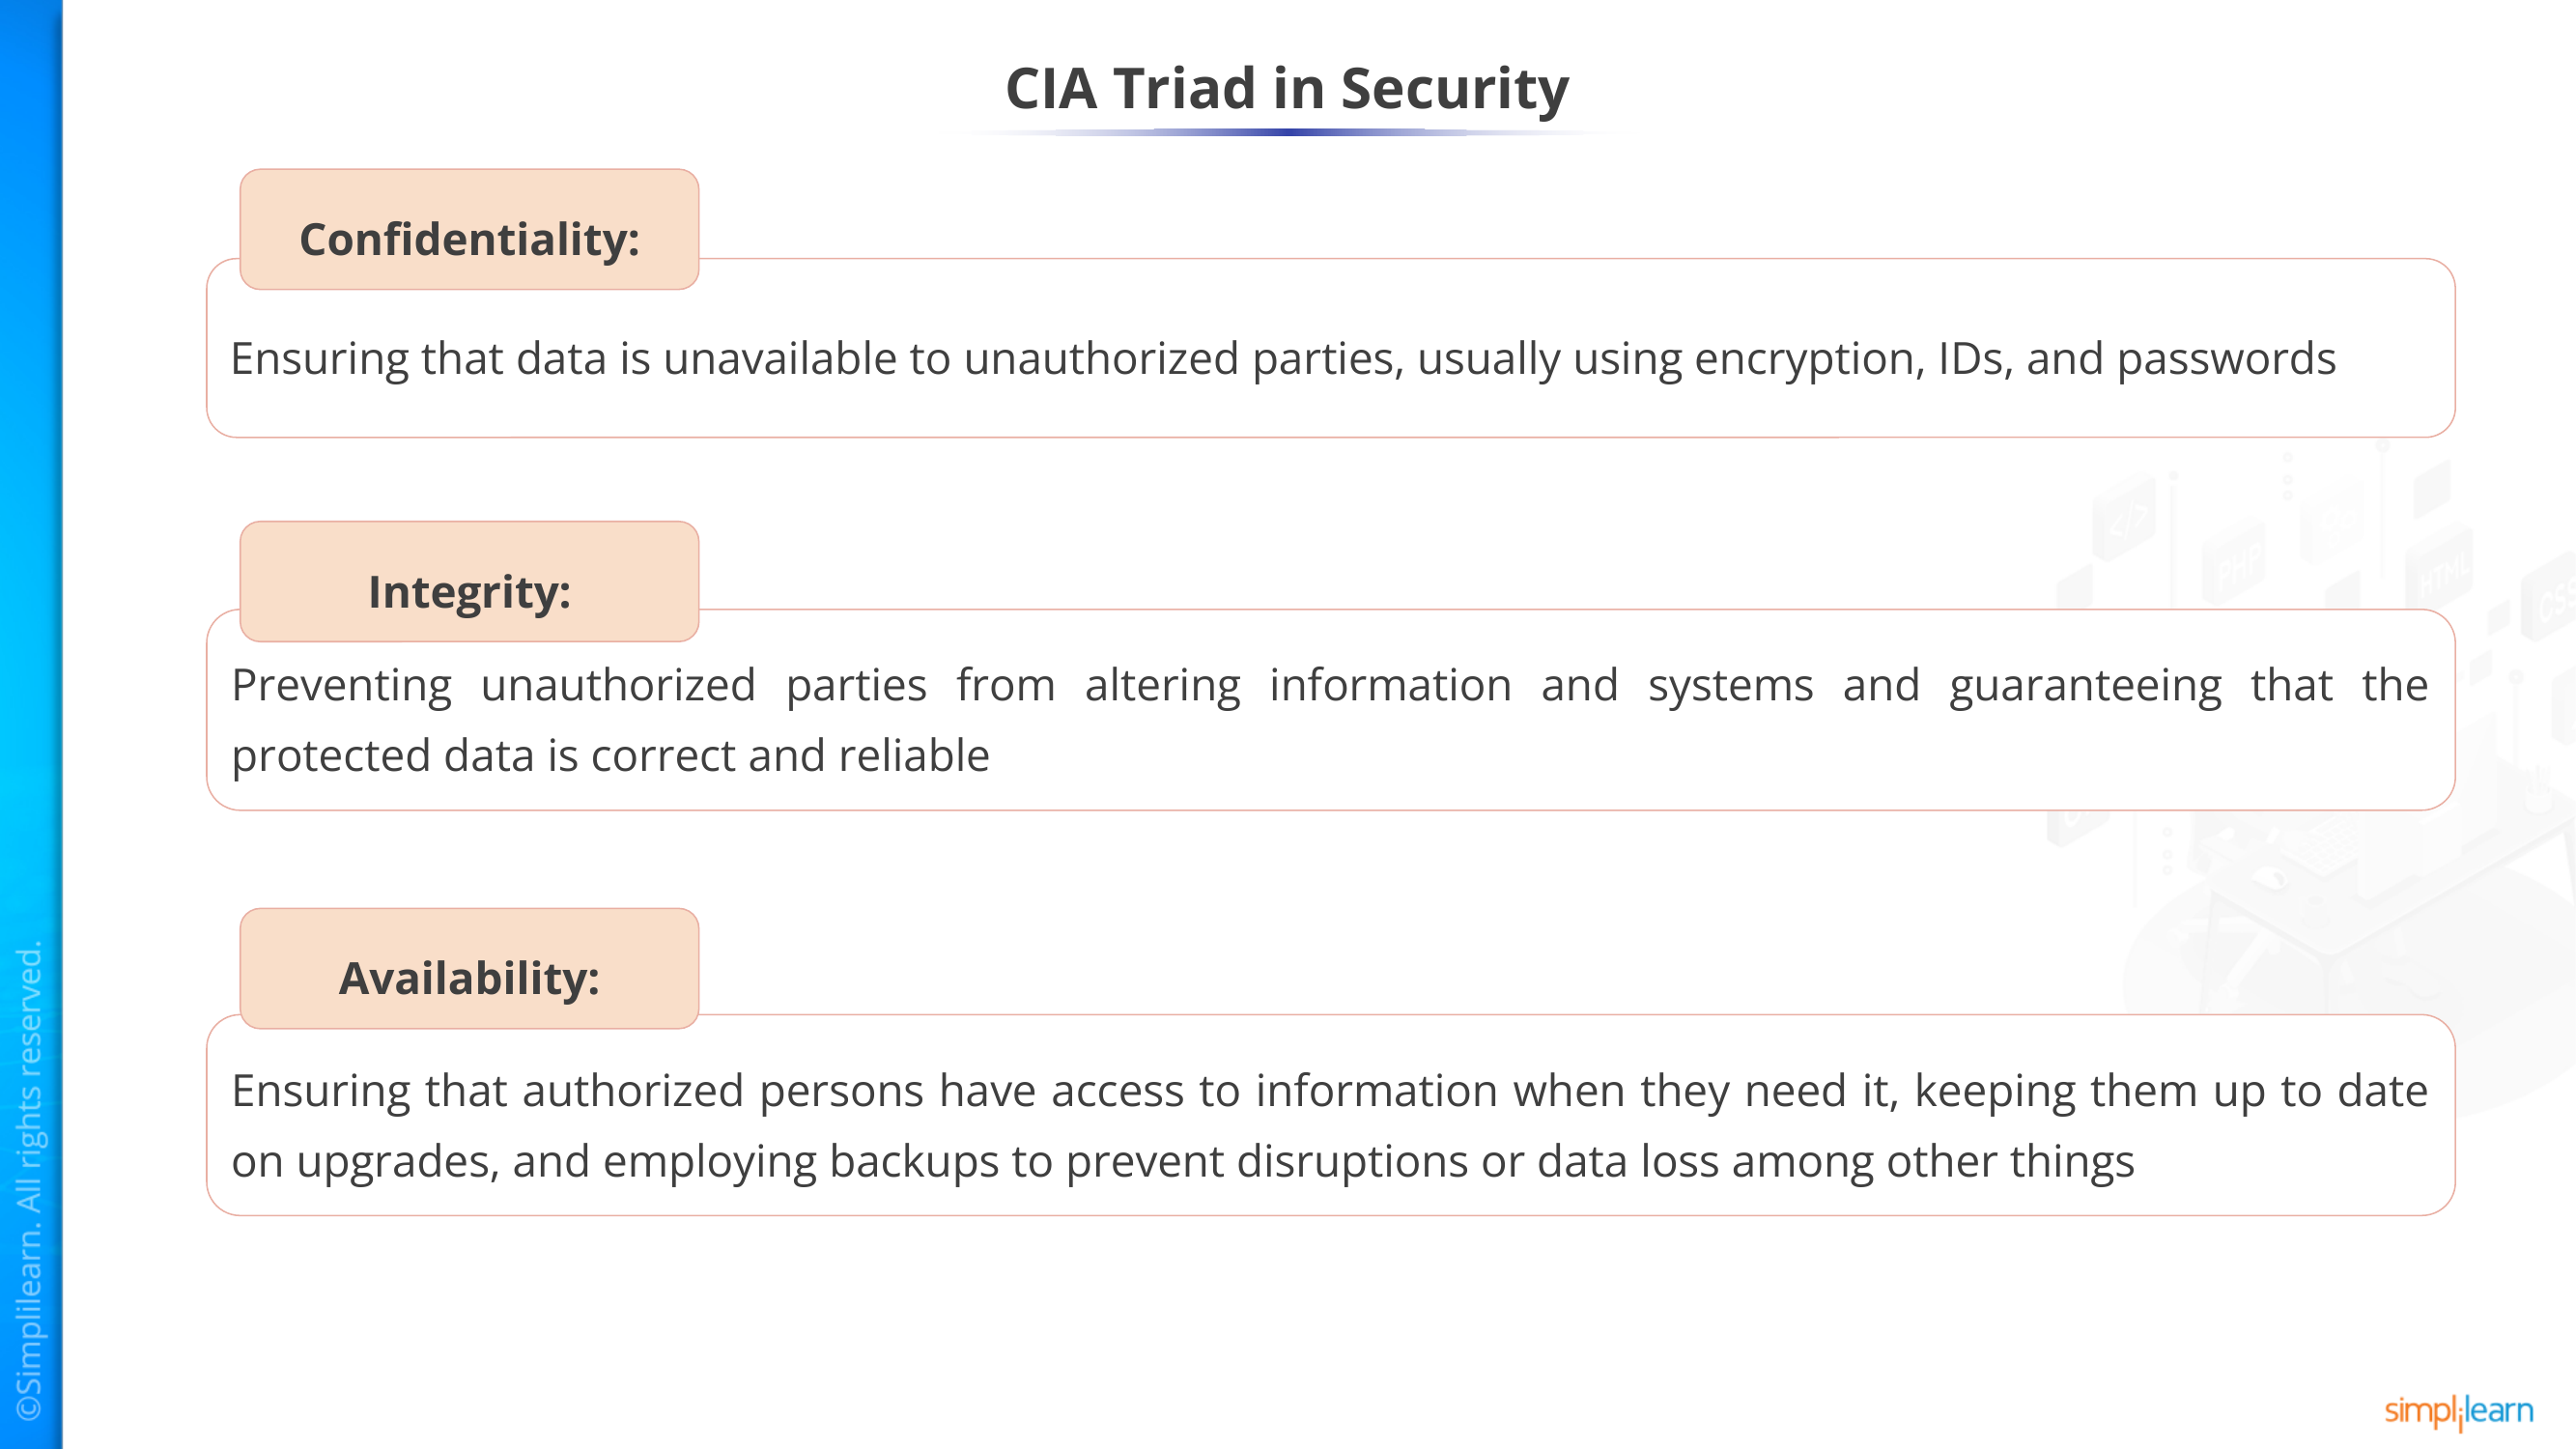

# CIA Triad in Security

Confidentiality:
Ensuring that data is unavailable to unauthorized parties, usually using encryption, IDs, and passwords
Integrity:
Preventing unauthorized parties from altering information and systems and guaranteeing that the protected data is correct and reliable
Availability:
Ensuring that authorized persons have access to information when they need it, keeping them up to date on upgrades, and employing backups to prevent disruptions or data loss among other things